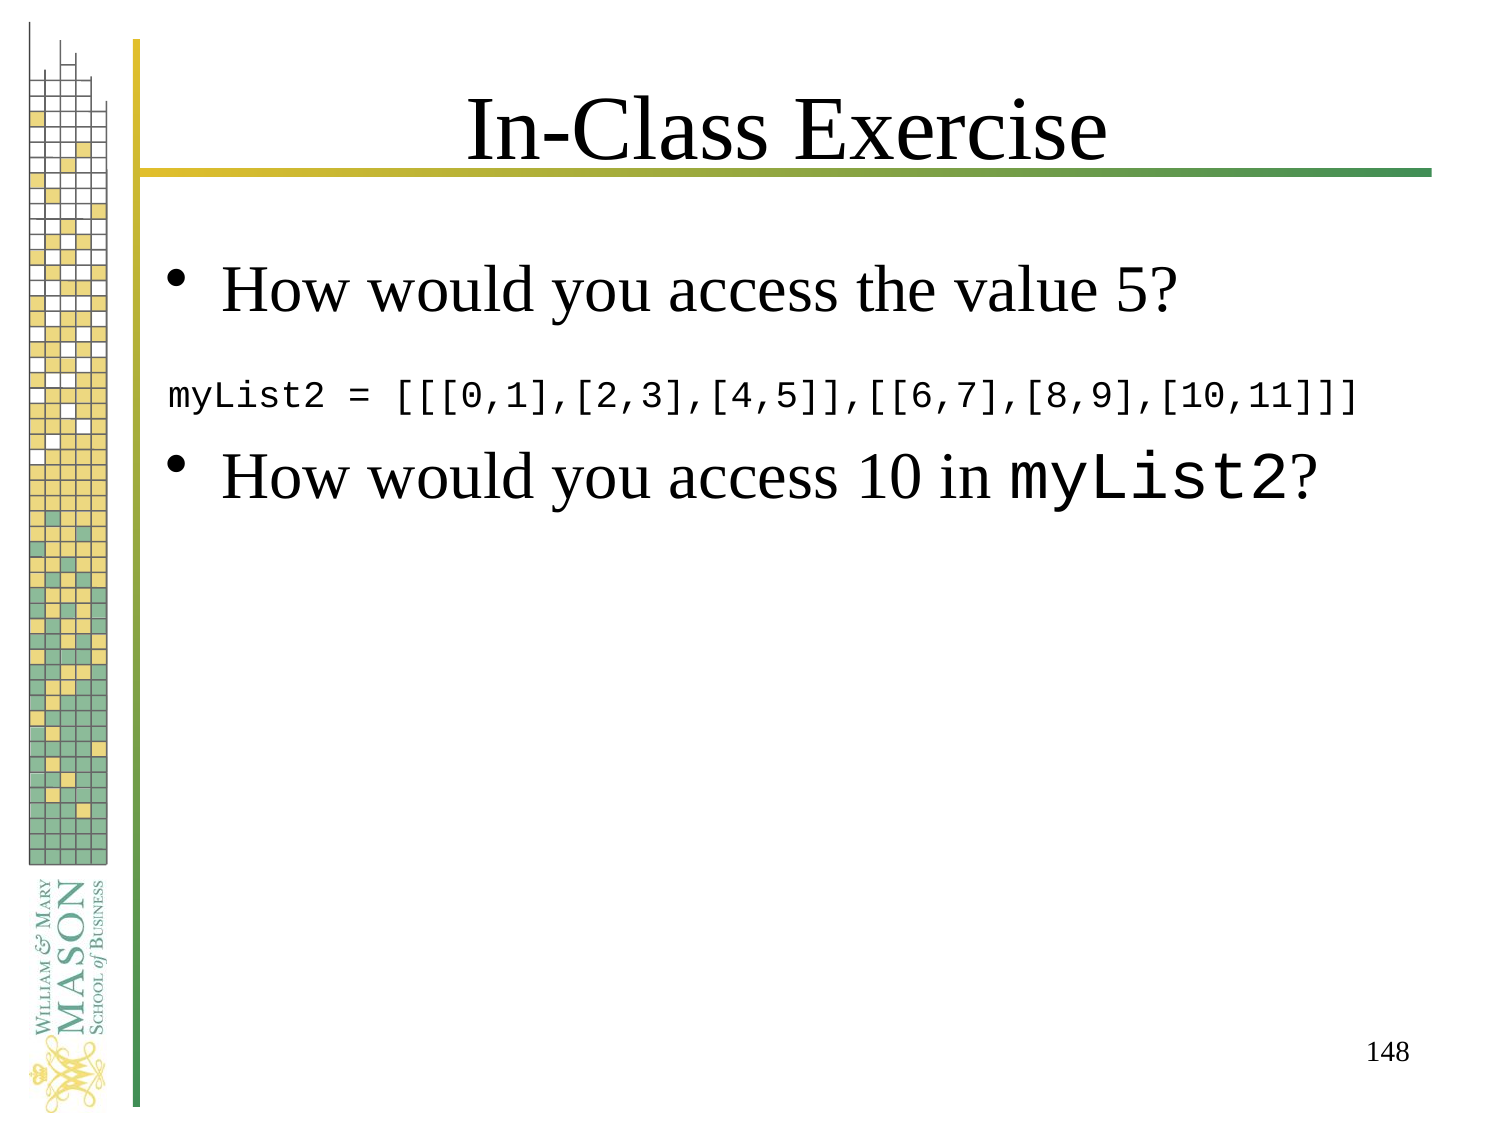

# In-Class Exercise
How would you access the value 5?

How would you access 10 in myList2?

myList2 = [[[0,1],[2,3],[4,5]],[[6,7],[8,9],[10,11]]]
148